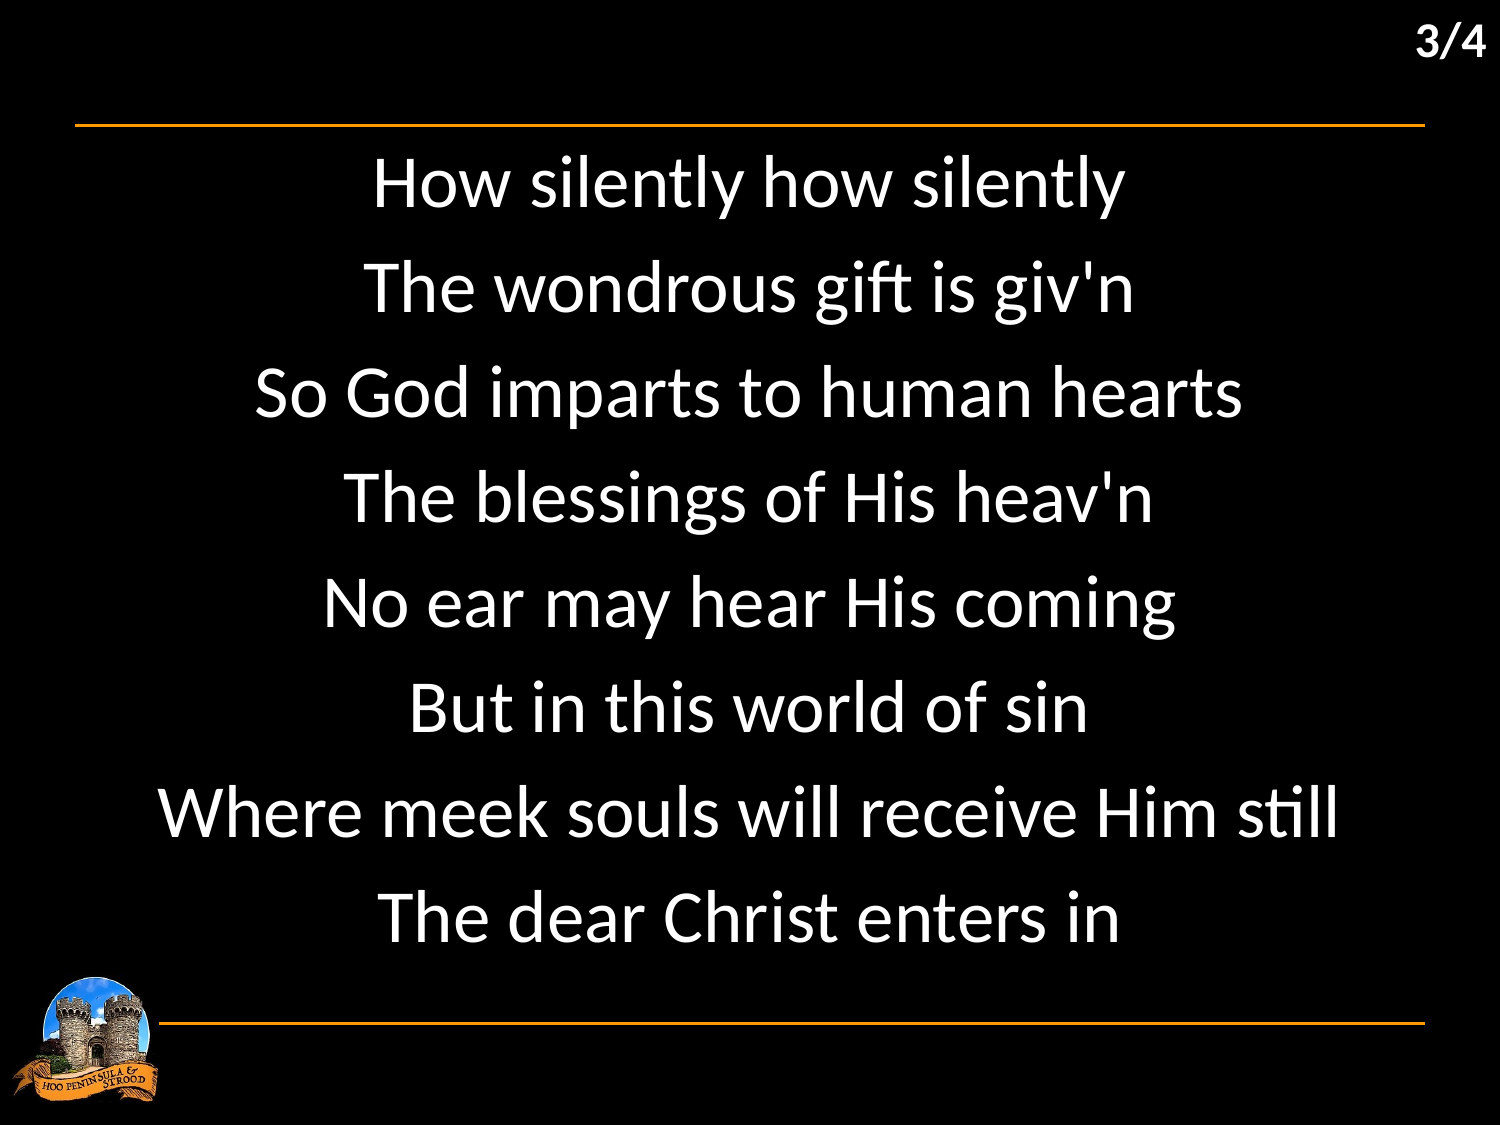

3/4
How silently how silently
The wondrous gift is giv'n
So God imparts to human hearts
The blessings of His heav'n
No ear may hear His coming
But in this world of sin
Where meek souls will receive Him still
The dear Christ enters in